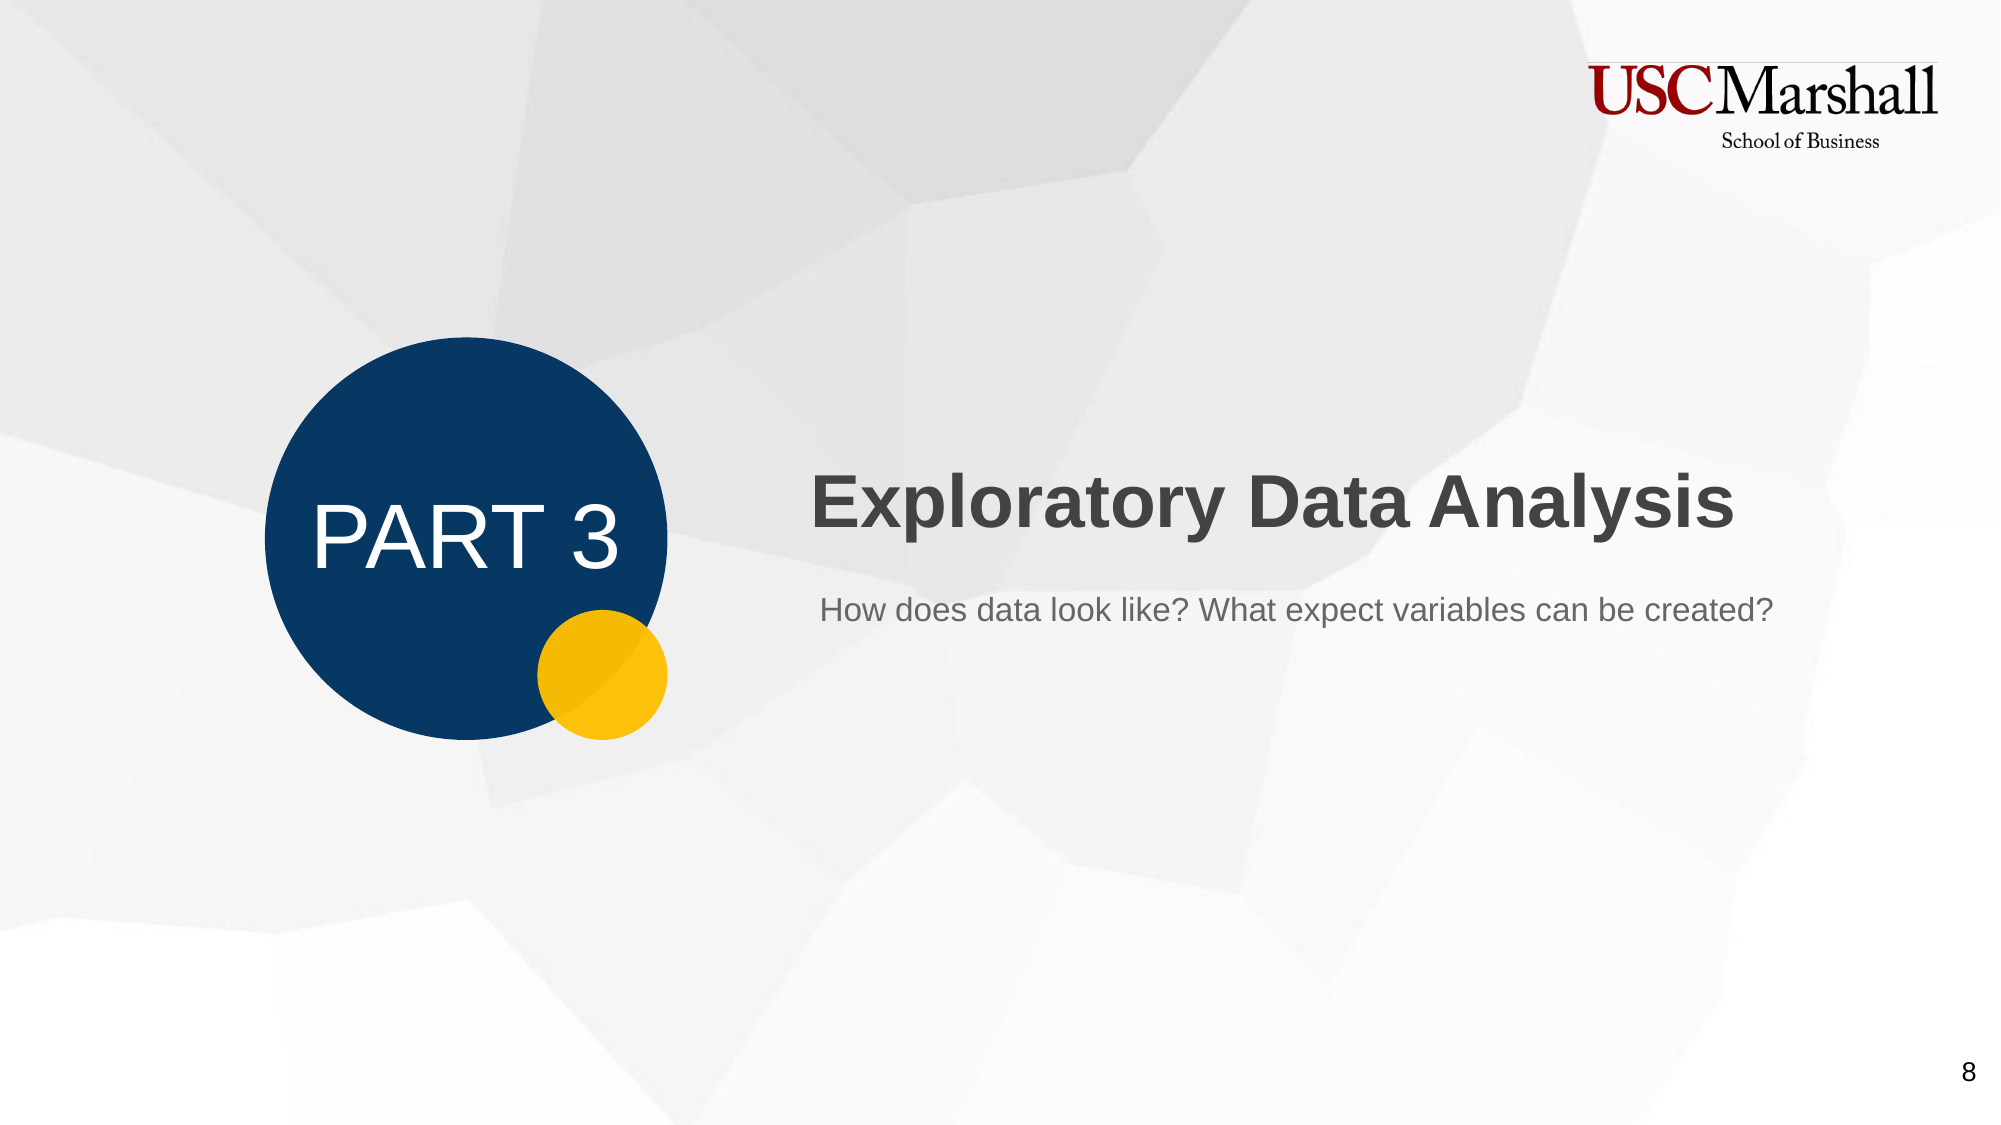

Exploratory Data Analysis
PART 3
How does data look like? What expect variables can be created?

8